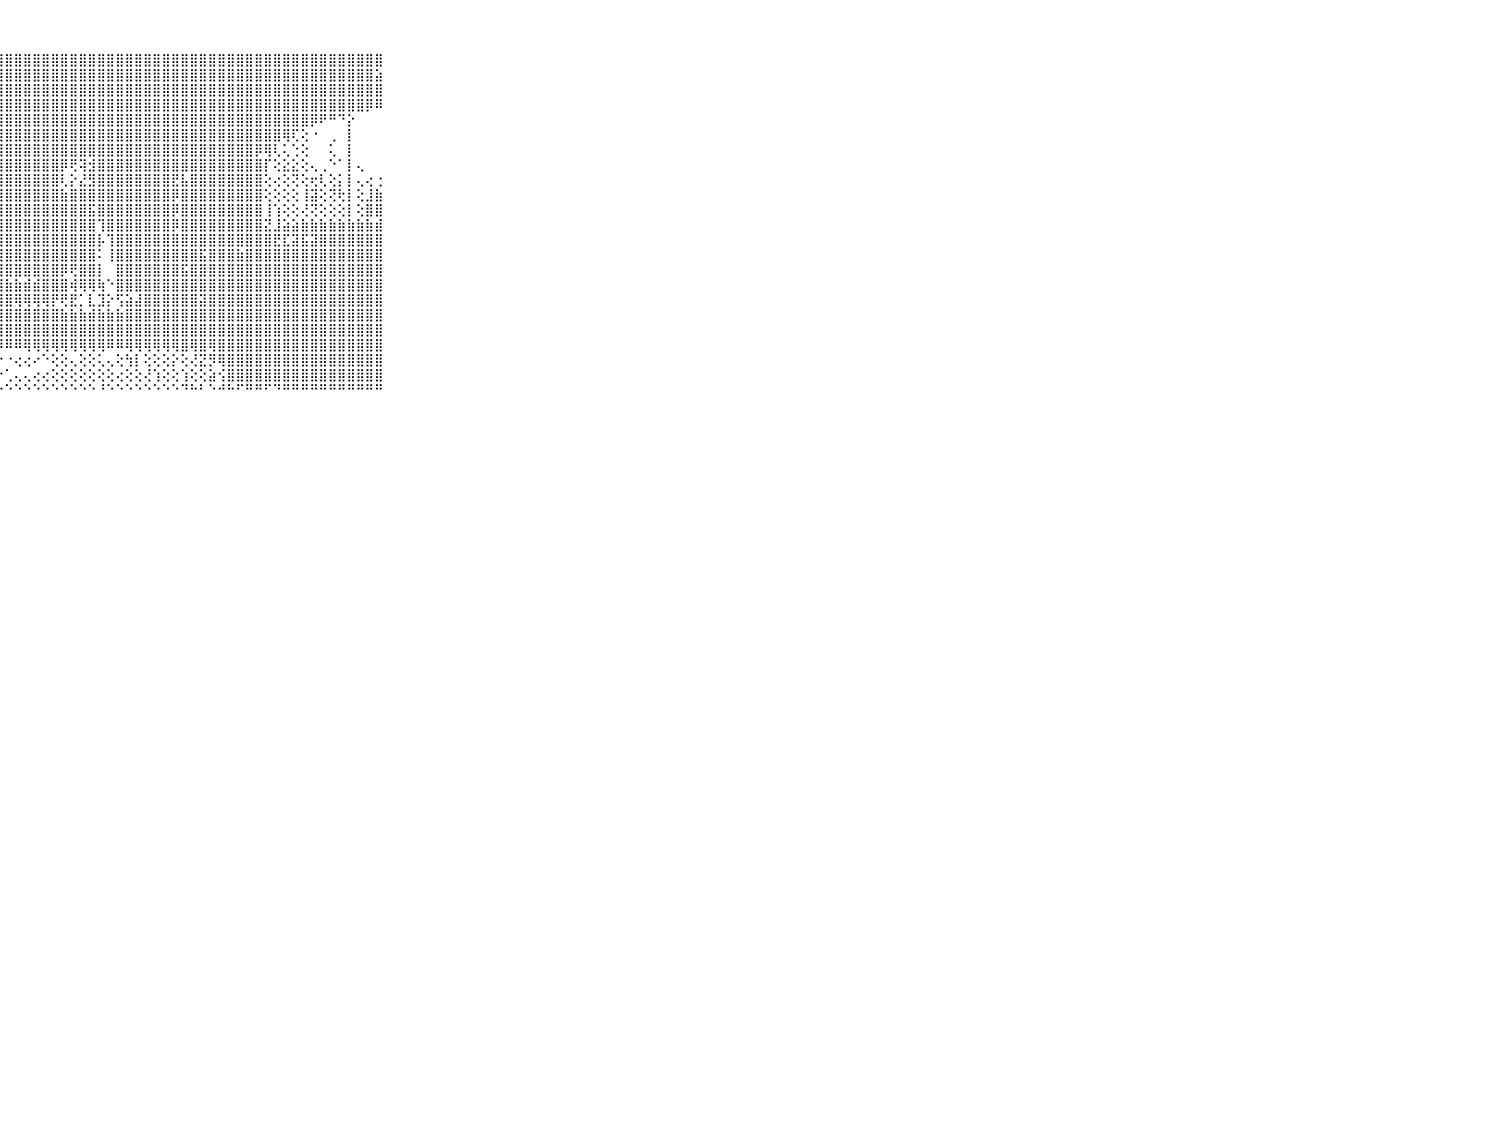

⠀⠀⠀⠀⠀⠀⠀⠀⠀⠀⠀⣿⣿⣿⣿⣿⣿⣿⣿⣿⣿⣿⣿⣿⣿⣿⣿⣿⣿⣿⣿⣿⣿⣿⣿⣿⣿⣿⣿⣿⣿⣿⣿⣿⣿⣿⣿⣿⣿⣿⣿⣿⣿⣿⣿⣿⣿⣿⣿⣿⣿⣿⣿⣿⣿⣿⣿⣿⣿⠀⠀⠀⠀⠀⠀⠀⠀⠀⠀⠀⠀
⠀⠀⠀⠀⠀⠀⠀⠀⠀⠀⠀⣿⣿⣿⣿⣿⣿⣿⣿⣿⣿⣿⣿⣿⣿⣿⣿⣿⣿⣿⣿⣿⣿⣿⣿⣿⣿⣿⣿⣿⣿⣿⣿⣿⣿⣿⣿⣿⣿⣿⣿⣿⣿⣿⣿⣿⣿⣿⣿⣿⣿⣿⣿⣿⣿⣿⣿⣿⣵⠀⠀⠀⠀⠀⠀⠀⠀⠀⠀⠀⠀
⠀⠀⠀⠀⠀⠀⠀⠀⠀⠀⠀⣿⣿⣿⣿⣿⣿⣿⣿⣿⣿⣿⣿⣿⣿⣿⣿⣿⣿⣿⣿⣿⣿⣿⣿⣿⣿⣿⣿⣿⣿⣿⣿⣿⣿⣿⣿⣿⣿⣿⣿⣿⣿⣿⣿⣿⣿⣿⣿⣿⣿⣿⣿⣿⣿⣿⣿⣿⣿⠀⠀⠀⠀⠀⠀⠀⠀⠀⠀⠀⠀
⠀⠀⠀⠀⠀⠀⠀⠀⠀⠀⠀⣿⣿⣿⣿⣿⣿⣿⣿⣿⣿⣿⣿⣿⣿⣿⣿⣿⣿⣿⣿⣿⣿⣿⣿⣿⣿⣿⣿⣿⣿⣿⣿⣿⣿⣿⣿⣿⣿⣿⣿⣿⣿⣿⣿⣿⣿⣿⣿⣿⣿⣿⣿⣿⣿⣿⣿⡿⠿⠀⠀⠀⠀⠀⠀⠀⠀⠀⠀⠀⠀
⠀⠀⠀⠀⠀⠀⠀⠀⠀⠀⠀⣿⣿⣿⣿⣿⣿⣿⣿⣿⣿⣿⣿⣿⣿⣿⣿⣿⣿⣿⣿⣿⣿⣿⣿⣿⣿⣿⣿⣿⣿⣿⣿⣿⣿⣿⣿⣿⣿⣿⣿⣿⣿⣿⣿⣿⣿⣿⣿⣿⣿⡿⠟⠛⠙⡕⠀⠀⠀⠀⠀⠀⠀⠀⠀⠀⠀⠀⠀⠀⠀
⠀⠀⠀⠀⠀⠀⠀⠀⠀⠀⠀⣿⣿⣿⣿⣿⣿⣿⣿⣿⣿⣿⣿⣿⣿⣿⣿⣿⣿⣿⣿⣿⣿⣿⣿⣿⣿⣿⣿⣿⣿⣿⣿⣿⣿⣿⣿⣿⣿⣿⣿⣿⣿⣿⣿⣿⣿⣿⢿⢏⢕⠐⠀⢀⠀⡇⠀⠀⠀⠀⠀⠀⠀⠀⠀⠀⠀⠀⠀⠀⠀
⠀⠀⠀⠀⠀⠀⠀⠀⠀⠀⠀⣿⣿⣿⣿⡟⢟⢿⢿⣿⣿⣿⣿⣿⣿⣿⣿⣿⣿⣿⣿⣿⣿⣿⣿⣿⣿⣿⣿⣿⣿⣿⣿⣿⣿⣿⣿⣿⣿⣿⣿⣿⣿⣿⣿⡿⢿⢇⢅⢑⢕⠀⠀⢅⠀⡇⠀⠀⠀⠀⠀⠀⠀⠀⠀⠀⠀⠀⠀⠀⠀
⠀⠀⠀⠀⠀⠀⠀⠀⠀⠀⠀⣿⣿⡫⣕⣵⡝⣳⢕⡼⡿⣿⣿⣿⣿⣿⣿⣿⣿⣿⣿⣿⣿⣿⡿⢟⢽⣺⣿⣿⣿⣿⣿⣿⣿⣿⣿⣿⣿⣿⣿⣿⣿⣿⣿⣿⡏⢕⣕⣕⢕⢄⢀⠑⠁⡇⢄⠀⠀⠀⠀⠀⠀⠀⠀⠀⠀⠀⠀⠀⠀
⠀⠀⠀⠀⠀⠀⠀⠀⠀⠀⠀⣿⣿⣿⣿⣾⣿⣿⣷⣾⣗⣿⣿⣿⣿⣿⣿⣿⣿⣿⣿⣿⣿⣿⢇⡕⣜⣻⣿⣿⣿⣿⣿⣿⣿⣿⣟⣧⣿⣿⣿⣿⣿⣿⣿⣿⢕⢔⢕⢝⢕⢖⢇⢕⡅⡇⢄⢔⢐⠀⠀⠀⠀⠀⠀⠀⠀⠀⠀⠀⠀
⠀⠀⠀⠀⠀⠀⠀⠀⠀⠀⠀⣿⣿⣿⣿⣿⣿⣿⣿⣿⣿⣿⣿⣿⣿⣿⣿⣿⣿⣿⣿⣿⣿⣿⣷⣿⣿⣿⣿⣿⣿⣿⣿⣿⣿⣿⡿⣿⣿⣿⣿⣿⣿⣿⣿⣿⢕⢕⢕⢕⢸⣽⢕⢝⢗⡇⢕⣸⣷⠀⠀⠀⠀⠀⠀⠀⠀⠀⠀⠀⠀
⠀⠀⠀⠀⠀⠀⠀⠀⠀⠀⠀⣿⣿⣿⣿⣿⣿⣿⣿⣿⣿⣿⣿⣿⣿⣿⣿⣿⣿⣿⣿⣿⣿⣿⣿⣿⣿⣯⣿⣿⣿⣿⣿⣿⣿⣿⡿⣿⣿⣿⣿⣿⣿⣿⣿⣿⢸⢱⢕⢕⢜⢝⢕⢕⢕⡇⢕⣿⣿⠀⠀⠀⠀⠀⠀⠀⠀⠀⠀⠀⠀
⠀⠀⠀⠀⠀⠀⠀⠀⠀⠀⠀⣿⣿⣿⣿⣿⣿⣿⣿⣿⣿⣿⣿⣿⡟⣿⣿⣿⣿⣿⣿⣿⣿⣿⣿⣿⣿⣿⢹⣿⣿⣿⣿⣿⣿⣿⡿⣿⣿⣿⣿⣿⣿⣿⣿⣿⣝⣸⣵⣵⣷⣷⣷⣷⣷⣷⣷⣷⣾⠀⠀⠀⠀⠀⠀⠀⠀⠀⠀⠀⠀
⠀⠀⠀⠀⠀⠀⠀⠀⠀⠀⠀⣿⣿⣿⣿⣿⣿⣿⣿⣿⣿⣿⣿⣿⣗⣿⣿⣿⣿⣿⣿⣿⣿⣿⣿⣿⣿⣿⡧⢹⣿⣿⣿⣿⣿⣿⣿⣿⣿⣿⣿⣿⣿⣿⣿⣿⣿⣟⣏⣽⣯⣽⣿⣿⣿⣿⣿⣿⣿⠀⠀⠀⠀⠀⠀⠀⠀⠀⠀⠀⠀
⠀⠀⠀⠀⠀⠀⠀⠀⠀⠀⠀⣿⣿⣿⣿⣿⣿⣿⣿⣿⣿⣿⣿⣿⣷⣿⣿⣿⣿⣿⣿⣿⣿⣿⣿⣿⣿⣿⠅⢸⣿⣿⣿⣿⣿⣿⣿⣿⣿⣯⣿⣿⣿⣷⣿⣿⣿⣿⣿⣿⣿⣿⣿⣿⣿⣿⣿⣿⣿⠀⠀⠀⠀⠀⠀⠀⠀⠀⠀⠀⠀
⠀⠀⠀⠀⠀⠀⠀⠀⠀⠀⠀⣿⣿⣿⣿⣿⣿⣿⣿⣿⣿⣿⣿⣿⢟⣿⣿⣿⣿⣿⣿⣿⣿⣿⡿⢟⣿⣿⡇⠀⣿⣿⣿⣿⣿⣿⣿⣯⣿⣿⣿⣿⣿⣿⣿⣿⣿⣿⣿⣿⣿⣿⣿⣿⣿⣿⣿⣿⣿⠀⠀⠀⠀⠀⠀⠀⠀⠀⠀⠀⠀
⠀⠀⠀⠀⠀⠀⠀⠀⠀⠀⠀⣿⣿⣿⣿⣿⣿⣿⣿⣿⢿⣿⣿⣟⣿⣫⣽⣽⣷⣷⣾⣾⣿⣿⣿⢾⢿⢿⢷⠑⣿⣿⣿⣿⣿⣿⣿⣿⣿⣿⣿⣿⣿⣿⣿⣿⣿⣿⣿⣿⣿⣿⣿⣿⣿⣿⣿⣿⣿⠀⠀⠀⠀⠀⠀⠀⠀⠀⠀⠀⠀
⠀⠀⠀⠀⠀⠀⠀⠀⠀⠀⠀⢟⣟⣻⣽⣽⣿⣷⣿⣿⣿⣿⣿⣿⣿⣿⣿⣿⣿⢿⢿⢿⢿⡟⢟⣟⡁⣇⣹⡕⢫⣵⣼⣿⣿⣿⣿⣿⣿⣽⣿⣿⣿⣿⣿⣿⣿⣿⣿⣿⣿⣿⣿⣿⣿⣿⣿⣿⣿⠀⠀⠀⠀⠀⠀⠀⠀⠀⠀⠀⠀
⠀⠀⠀⠀⠀⠀⠀⠀⠀⠀⠀⣷⣿⣿⣿⣿⣿⣿⣿⣿⣿⣿⣿⣿⣿⣿⣿⣿⣿⣿⣿⣿⣿⣿⣷⣷⣷⣾⣷⣷⣷⣿⣿⣿⣿⣿⣿⣿⣿⣿⣿⣿⣿⣿⣿⣿⣿⣿⣿⣿⣿⣿⣿⣿⣿⣿⣿⣿⣿⠀⠀⠀⠀⠀⠀⠀⠀⠀⠀⠀⠀
⠀⠀⠀⠀⠀⠀⠀⠀⠀⠀⠀⣿⣿⣿⣿⣿⣿⣿⣿⣿⣿⣿⣿⣿⣿⣿⣿⣿⣿⣿⣿⣿⣿⣿⣿⣿⣿⣿⣿⣿⣿⣿⣿⣿⣿⣿⣿⣿⣿⣿⣿⣿⣿⣿⣿⣿⣿⣿⣿⣿⣿⣿⣿⣿⣿⣿⣿⣿⣿⠀⠀⠀⠀⠀⠀⠀⠀⠀⠀⠀⠀
⠀⠀⠀⠀⠀⠀⠀⠀⠀⠀⠀⠝⢟⢟⢟⢟⢟⢟⢟⢟⠻⢿⢿⢿⢿⢿⢿⠿⠿⠿⢿⢿⢿⢿⢿⢿⢿⢿⢿⠿⠿⢿⢿⢿⢿⢿⢿⣿⢿⣿⢿⣿⣿⣿⣿⣿⣿⣿⣿⣿⣿⣿⣿⣿⣿⣿⣿⣿⣿⠀⠀⠀⠀⠀⠀⠀⠀⠀⠀⠀⠀
⠀⠀⠀⠀⠀⠀⠀⠀⠀⠀⠀⠀⢁⢕⢕⢕⢕⢕⠕⠕⢕⢕⢕⢕⢕⢕⢕⠔⠐⢔⢔⠔⠑⢕⢕⢄⢕⢕⢅⢄⢕⢳⡇⢕⢕⢕⡕⢕⢜⣝⡻⢿⣿⣿⣿⣿⣿⣿⣿⣿⣿⣿⣿⣿⣿⣿⣿⣿⣿⠀⠀⠀⠀⠀⠀⠀⠀⠀⠀⠀⠀
⠀⠀⠀⠀⠀⠀⠀⠀⠀⠀⠀⠀⠀⠀⢄⠕⠁⠑⠀⢔⢕⠕⠕⢕⢕⠑⠑⠑⢁⢄⢄⢔⢔⢕⢕⢕⢕⢕⢕⢕⢔⢕⢕⢜⢱⢕⢕⢱⢕⢕⣵⢪⣿⣿⣿⣿⣿⣿⣿⣿⣿⣿⣿⣿⣿⣿⣿⣿⣿⠀⠀⠀⠀⠀⠀⠀⠀⠀⠀⠀⠀
⠀⠀⠀⠀⠀⠀⠀⠀⠀⠀⠀⠀⠀⠀⠀⠀⠀⠀⠀⠀⠀⠀⠀⠀⠐⠐⠑⠑⠑⠑⠑⠑⠑⠑⠑⠑⠑⠑⠘⠑⠑⠑⠑⠑⠑⠑⠑⠙⠓⠃⠑⠚⠓⠋⠛⠛⠋⠙⠛⠛⠛⠛⠛⠛⠛⠛⠛⠛⠛⠀⠀⠀⠀⠀⠀⠀⠀⠀⠀⠀⠀